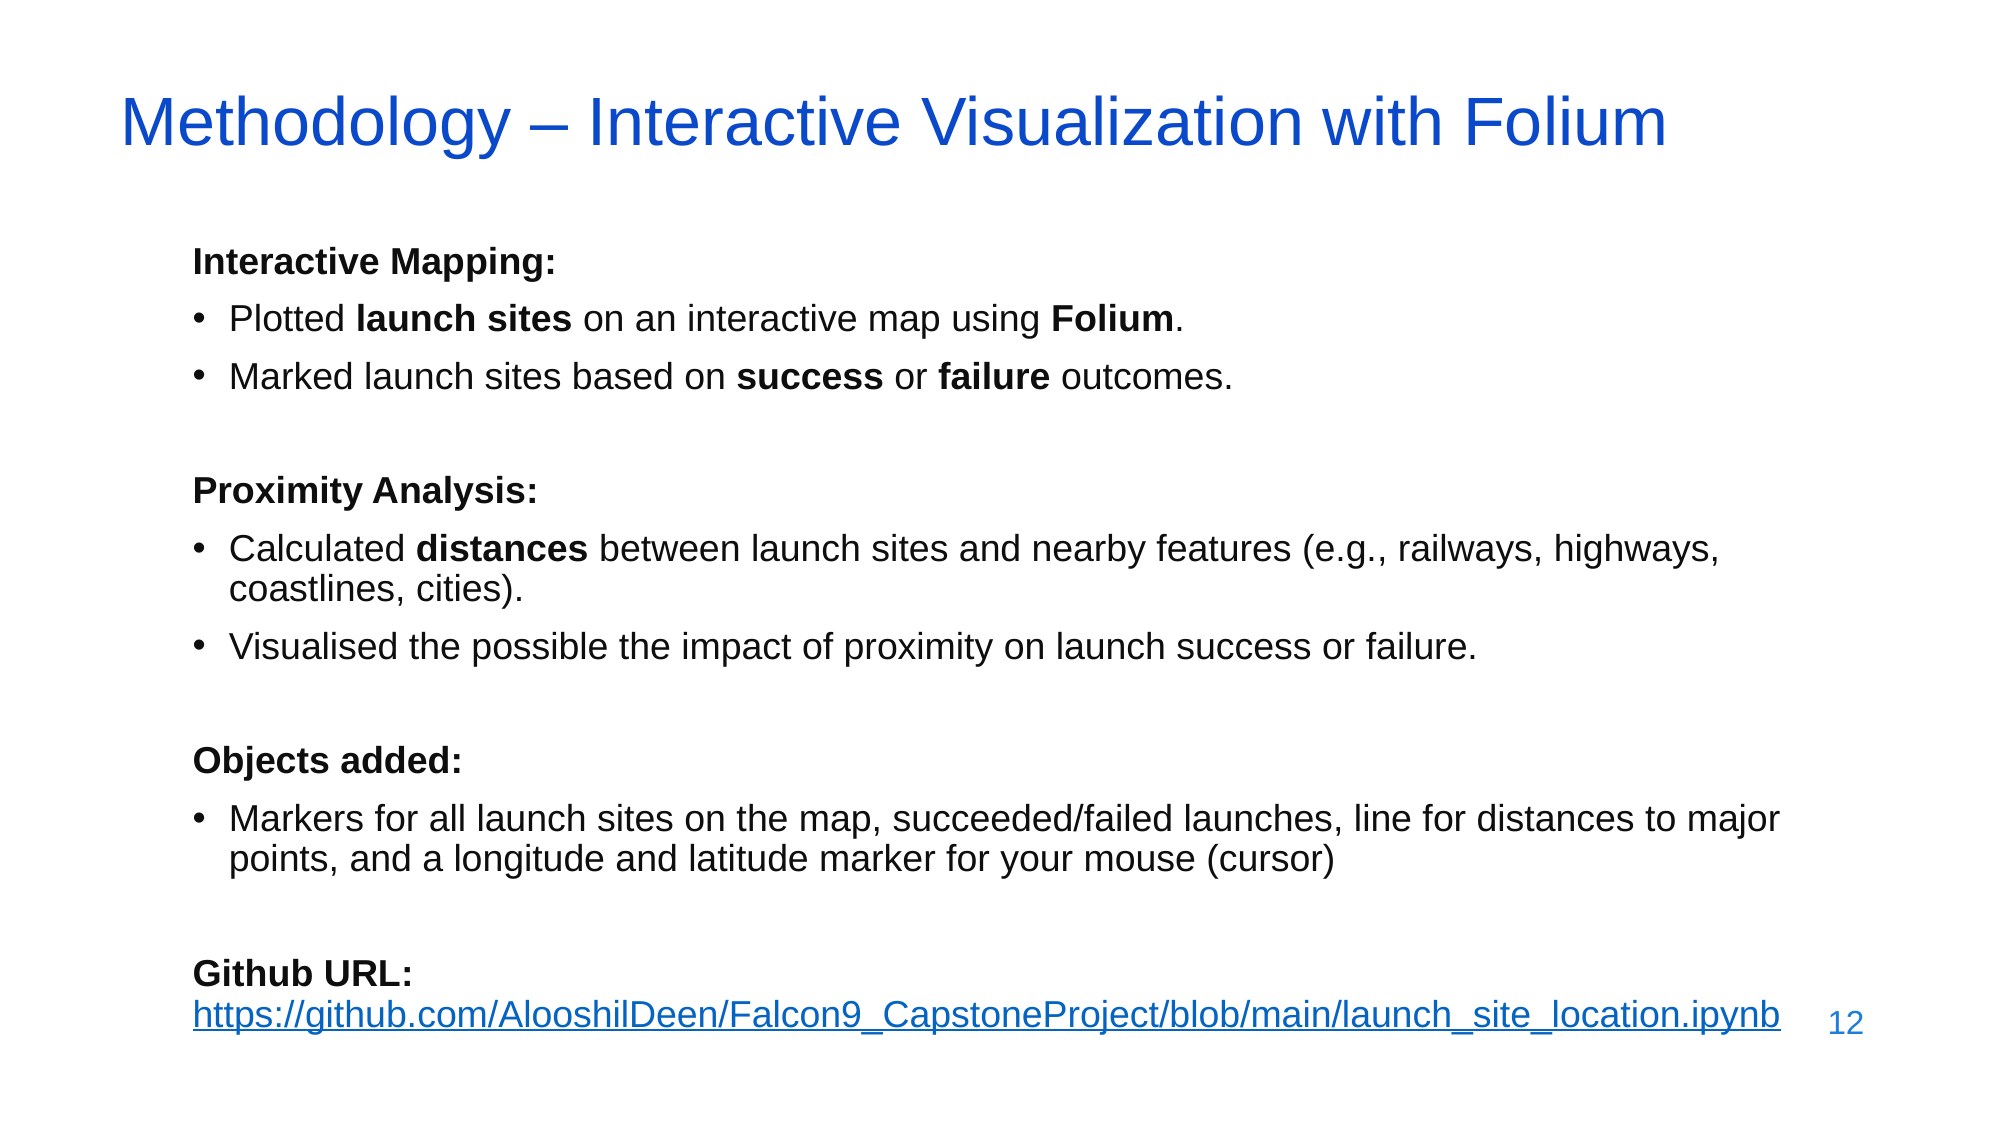

Methodology – Interactive Visualization with Folium
Interactive Mapping:
Plotted launch sites on an interactive map using Folium.
Marked launch sites based on success or failure outcomes.

Proximity Analysis:
Calculated distances between launch sites and nearby features (e.g., railways, highways, coastlines, cities).
Visualised the possible the impact of proximity on launch success or failure.

Objects added:
Markers for all launch sites on the map, succeeded/failed launches, line for distances to major points, and a longitude and latitude marker for your mouse (cursor)

Github URL: https://github.com/AlooshilDeen/Falcon9_CapstoneProject/blob/main/launch_site_location.ipynb

12